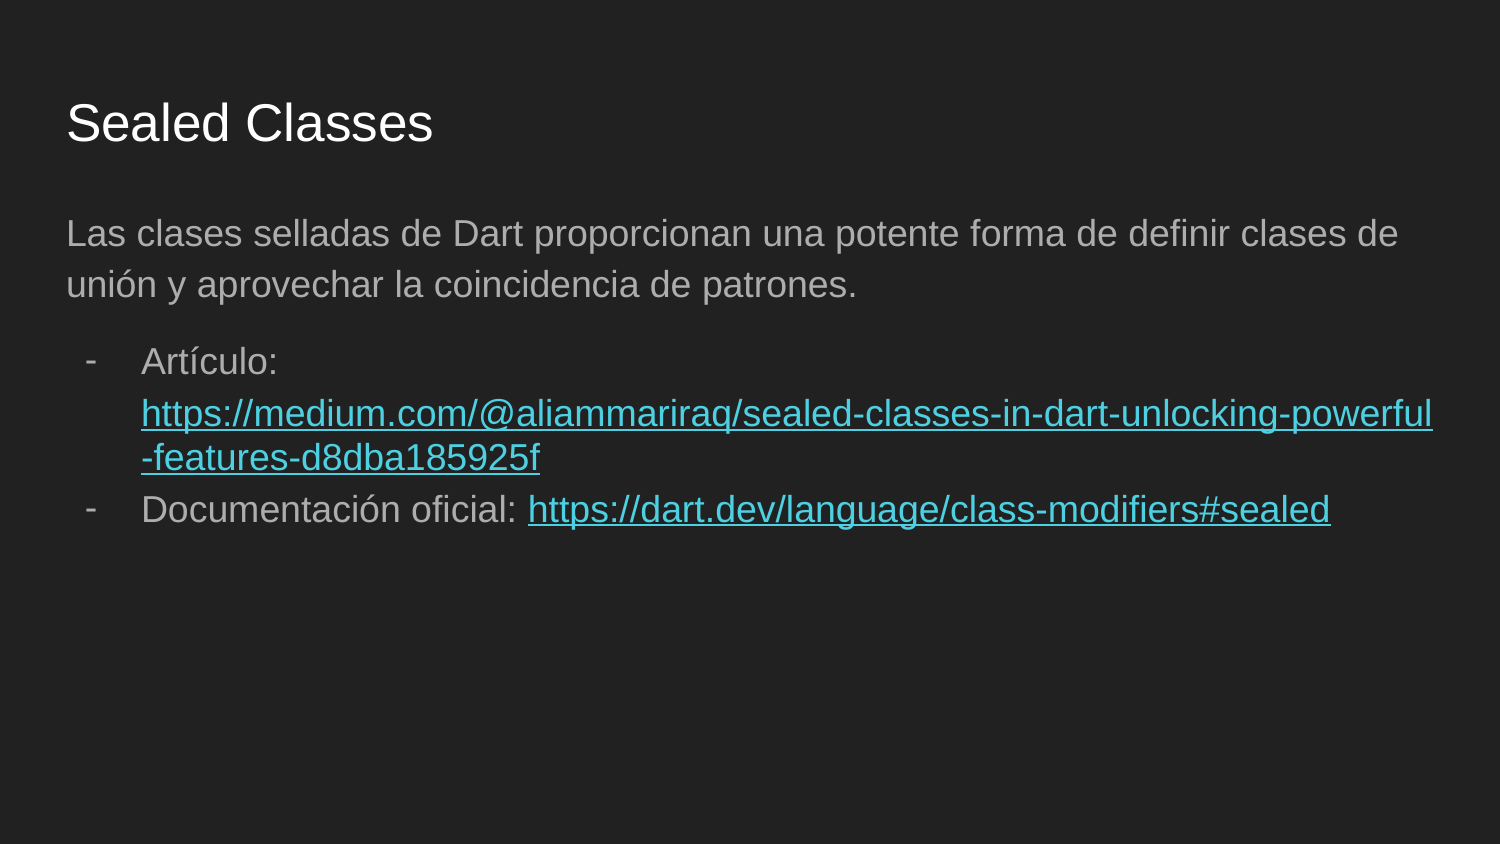

# Sealed Classes

Las clases selladas de Dart proporcionan una potente forma de definir clases de unión y aprovechar la coincidencia de patrones.
Artículo: https://medium.com/@aliammariraq/sealed-classes-in-dart-unlocking-powerful-features-d8dba185925f
Documentación oficial: https://dart.dev/language/class-modifiers#sealed